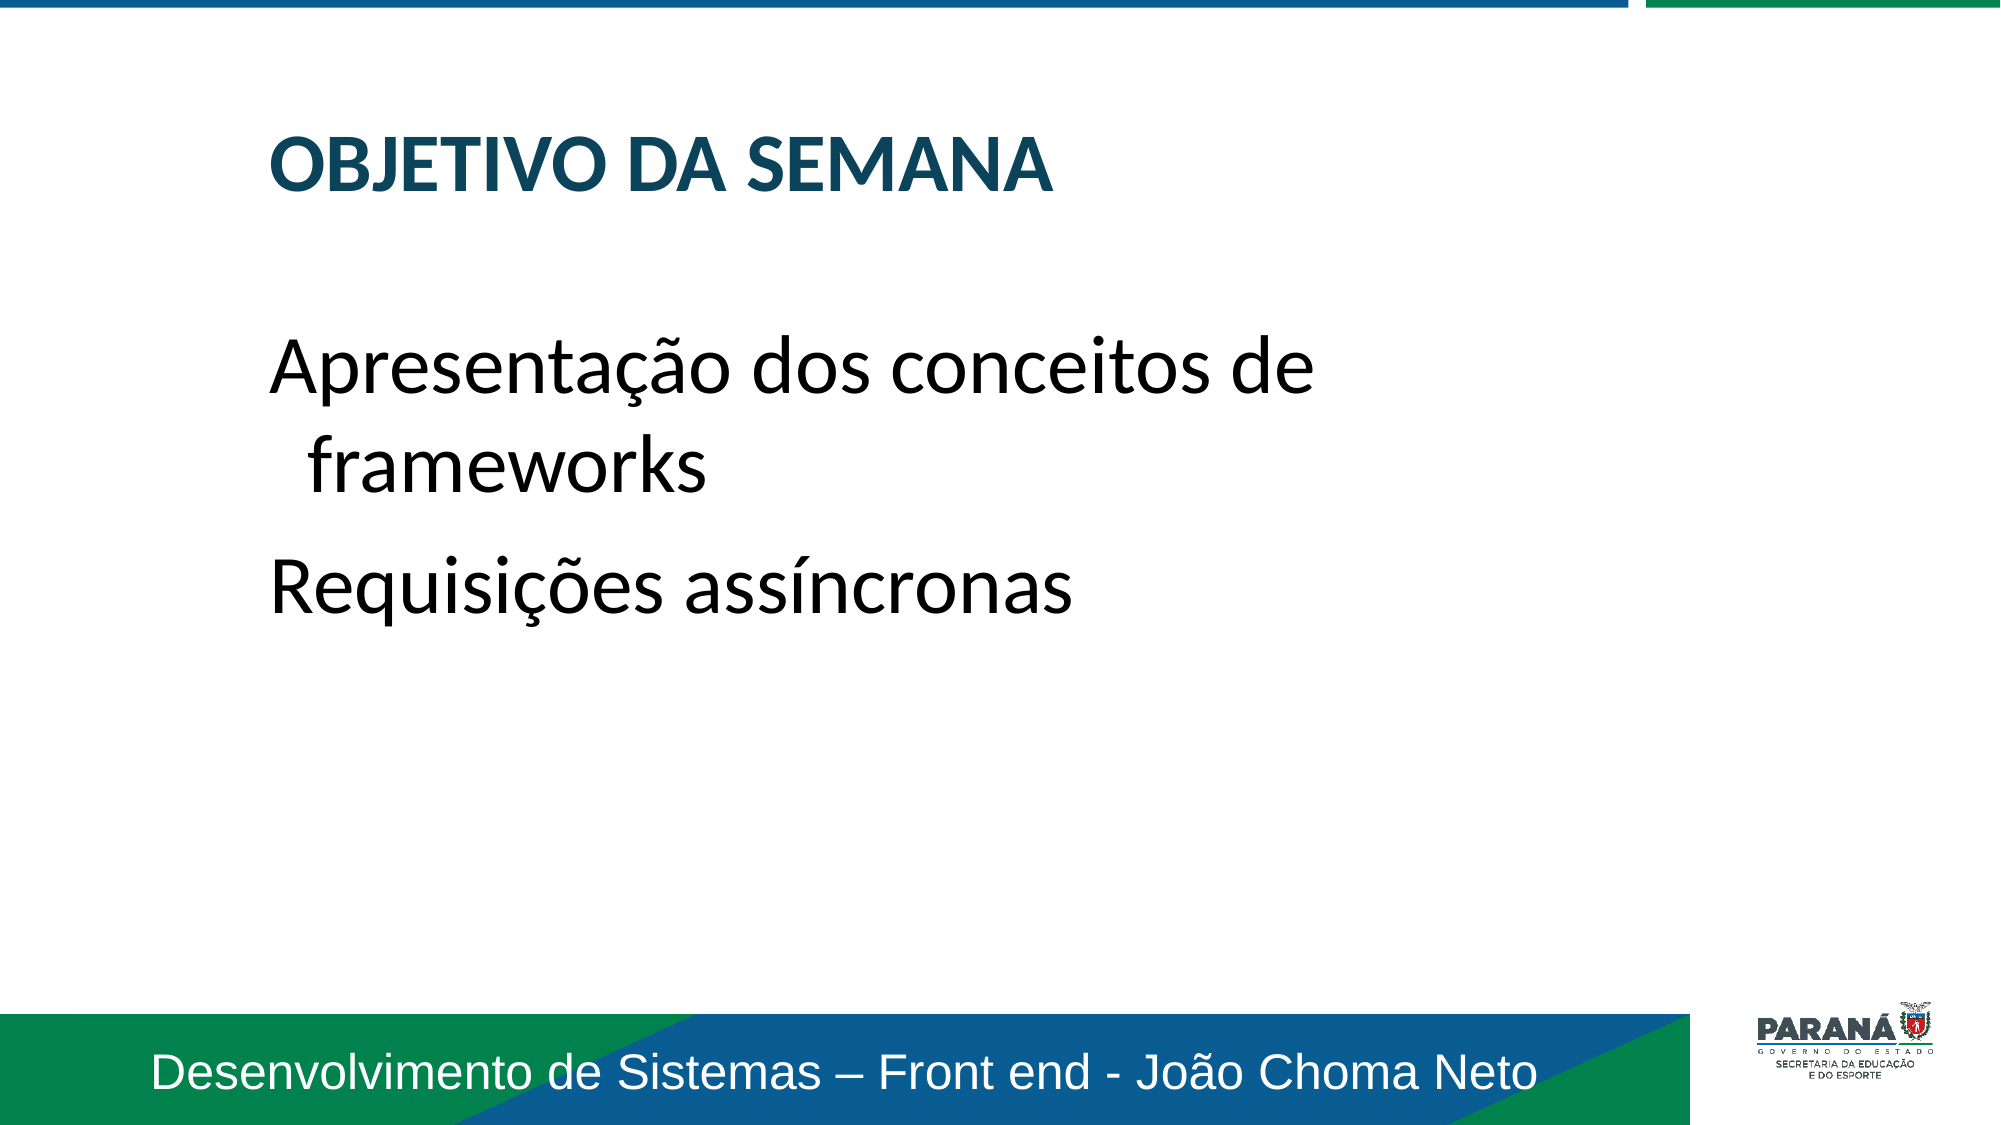

OBJETIVO DA SEMANA
Apresentação dos conceitos de frameworks
Requisições assíncronas